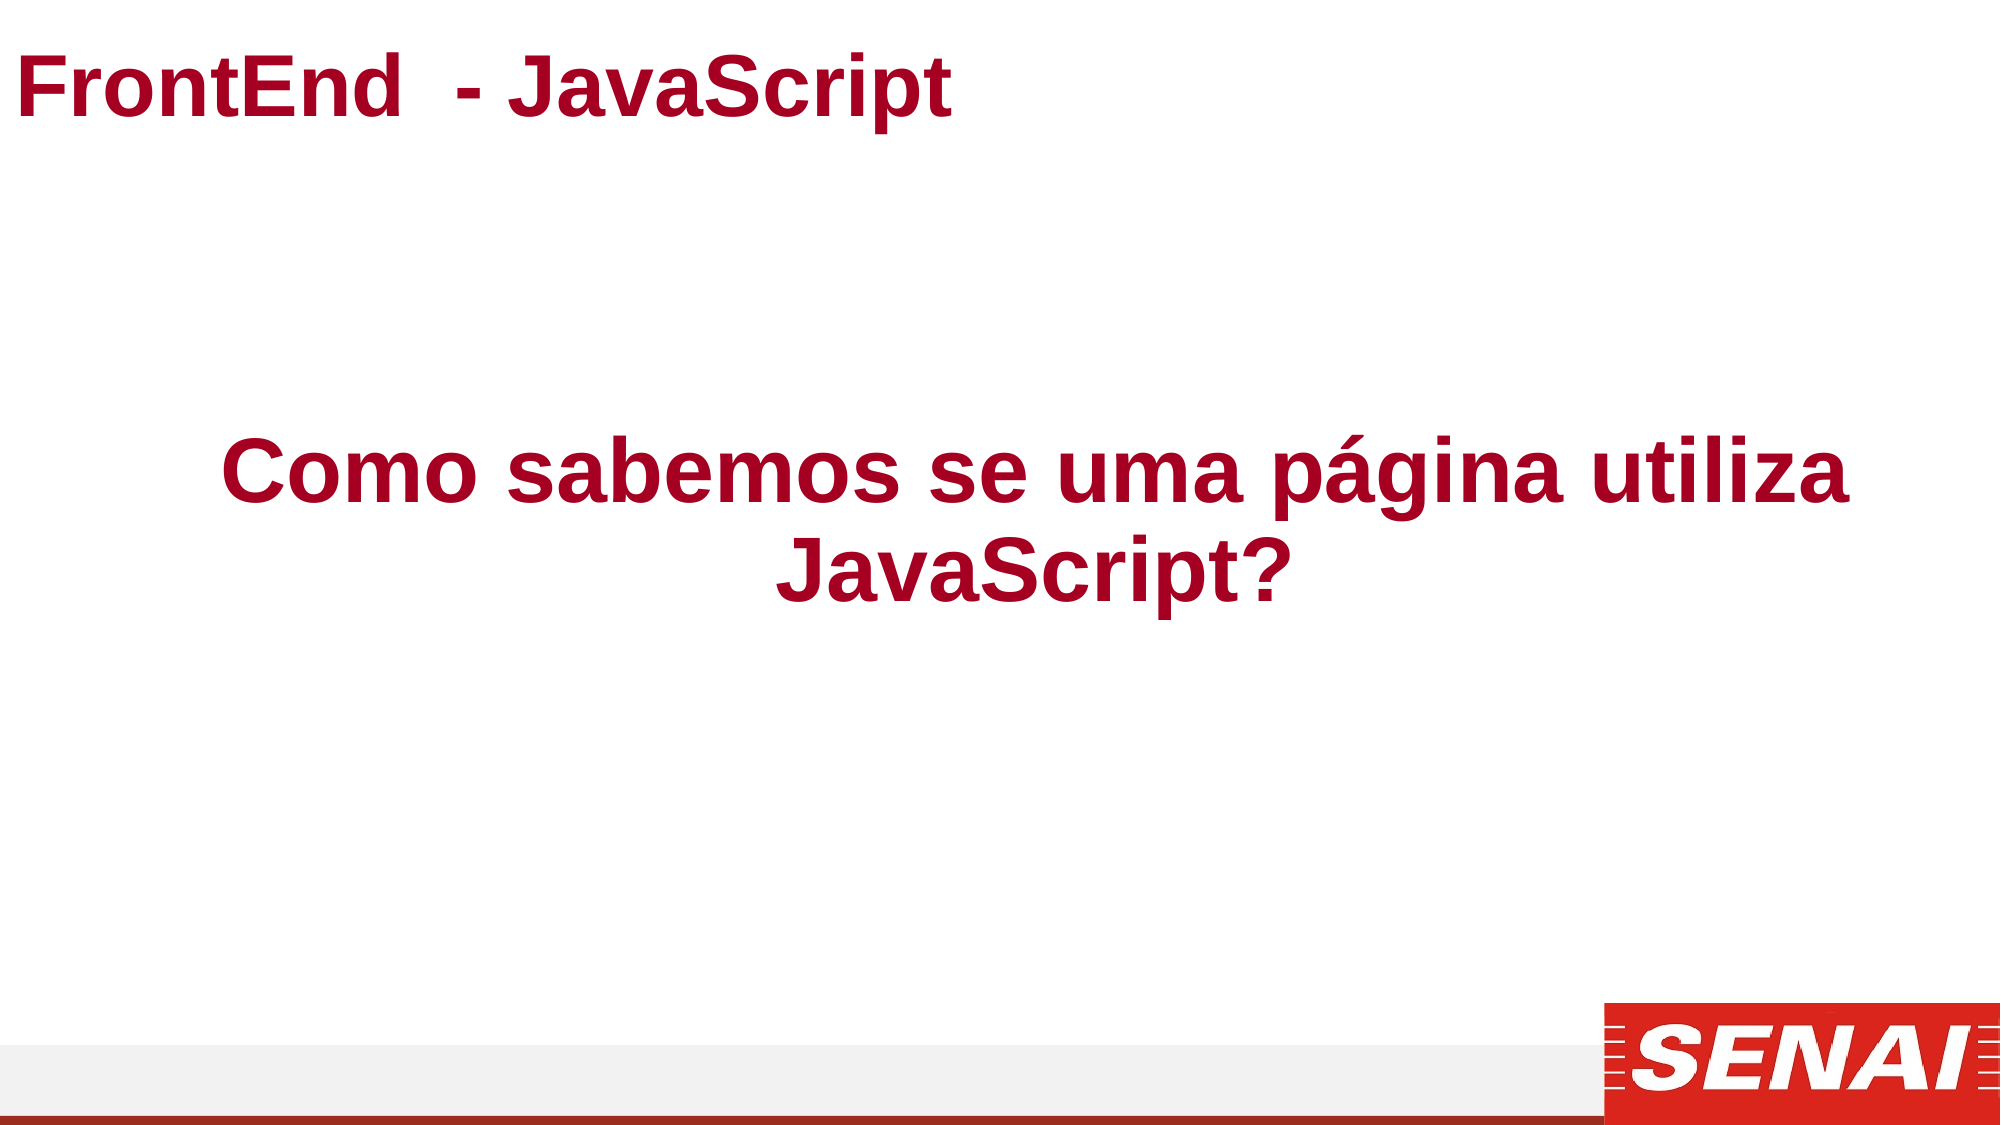

FrontEnd  - JavaScript
Como sabemos se uma página utiliza JavaScript?